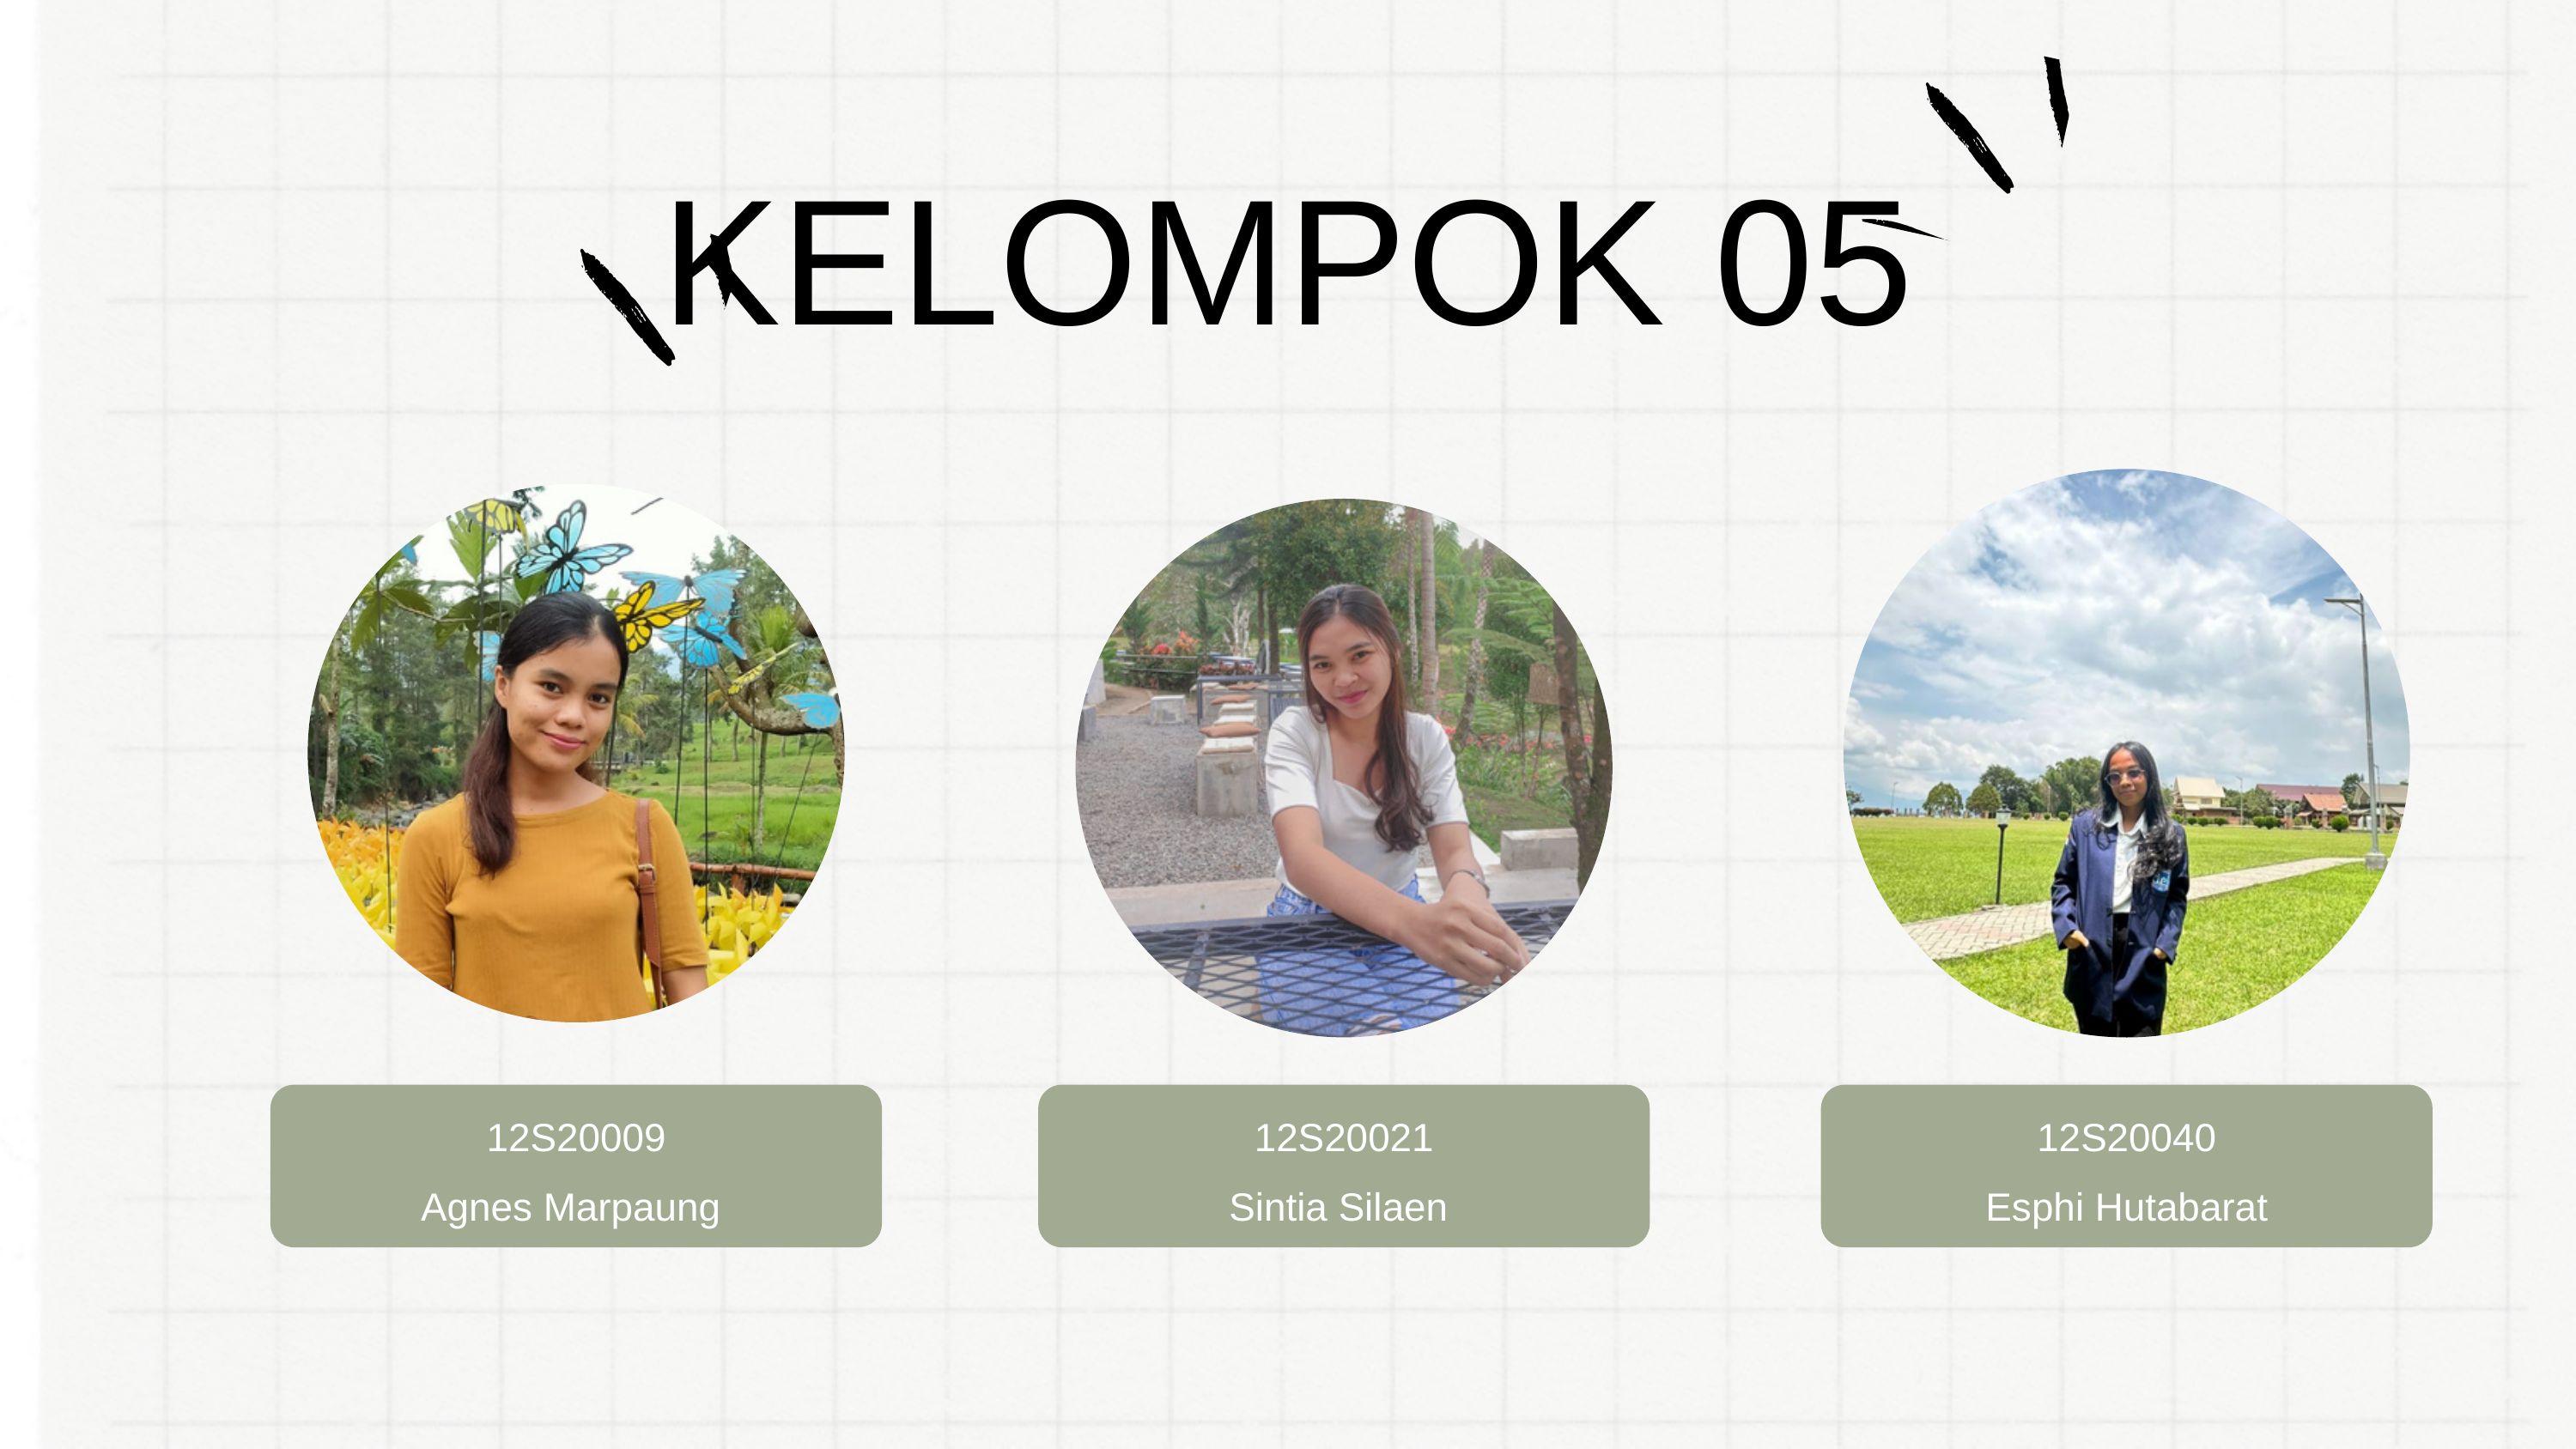

KELOMPOK 05

12S20009
Agnes Marpaung
12S20021
Sintia Silaen
12S20040
Esphi Hutabarat